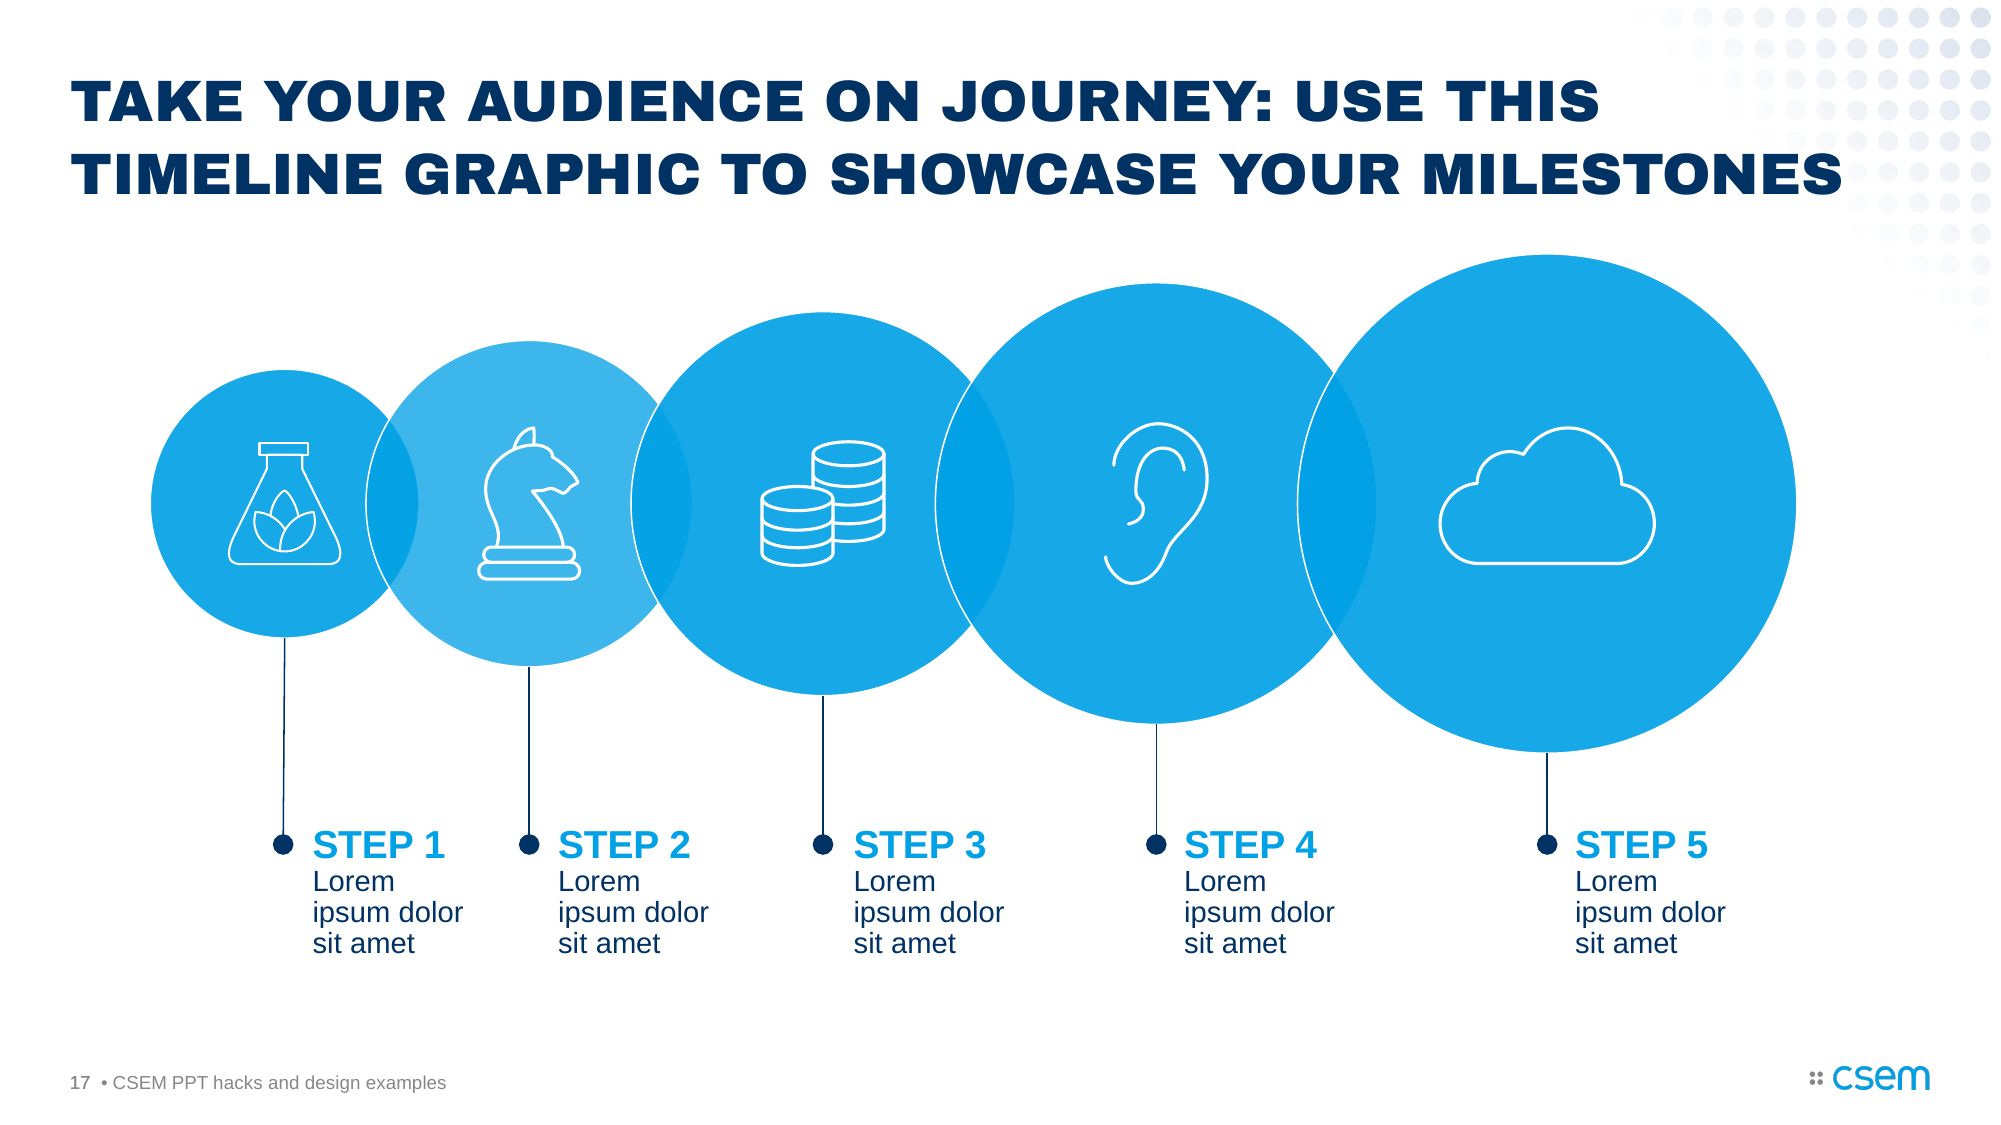

# Take your audience on journey: use this timeline graphic To showcase your milestones

STEP 1
Lorem ipsum dolor sit amet
STEP 2
Lorem ipsum dolor sit amet
STEP 3
Lorem ipsum dolor sit amet
STEP 4
Lorem ipsum dolor sit amet
STEP 5
Lorem ipsum dolor sit amet
17